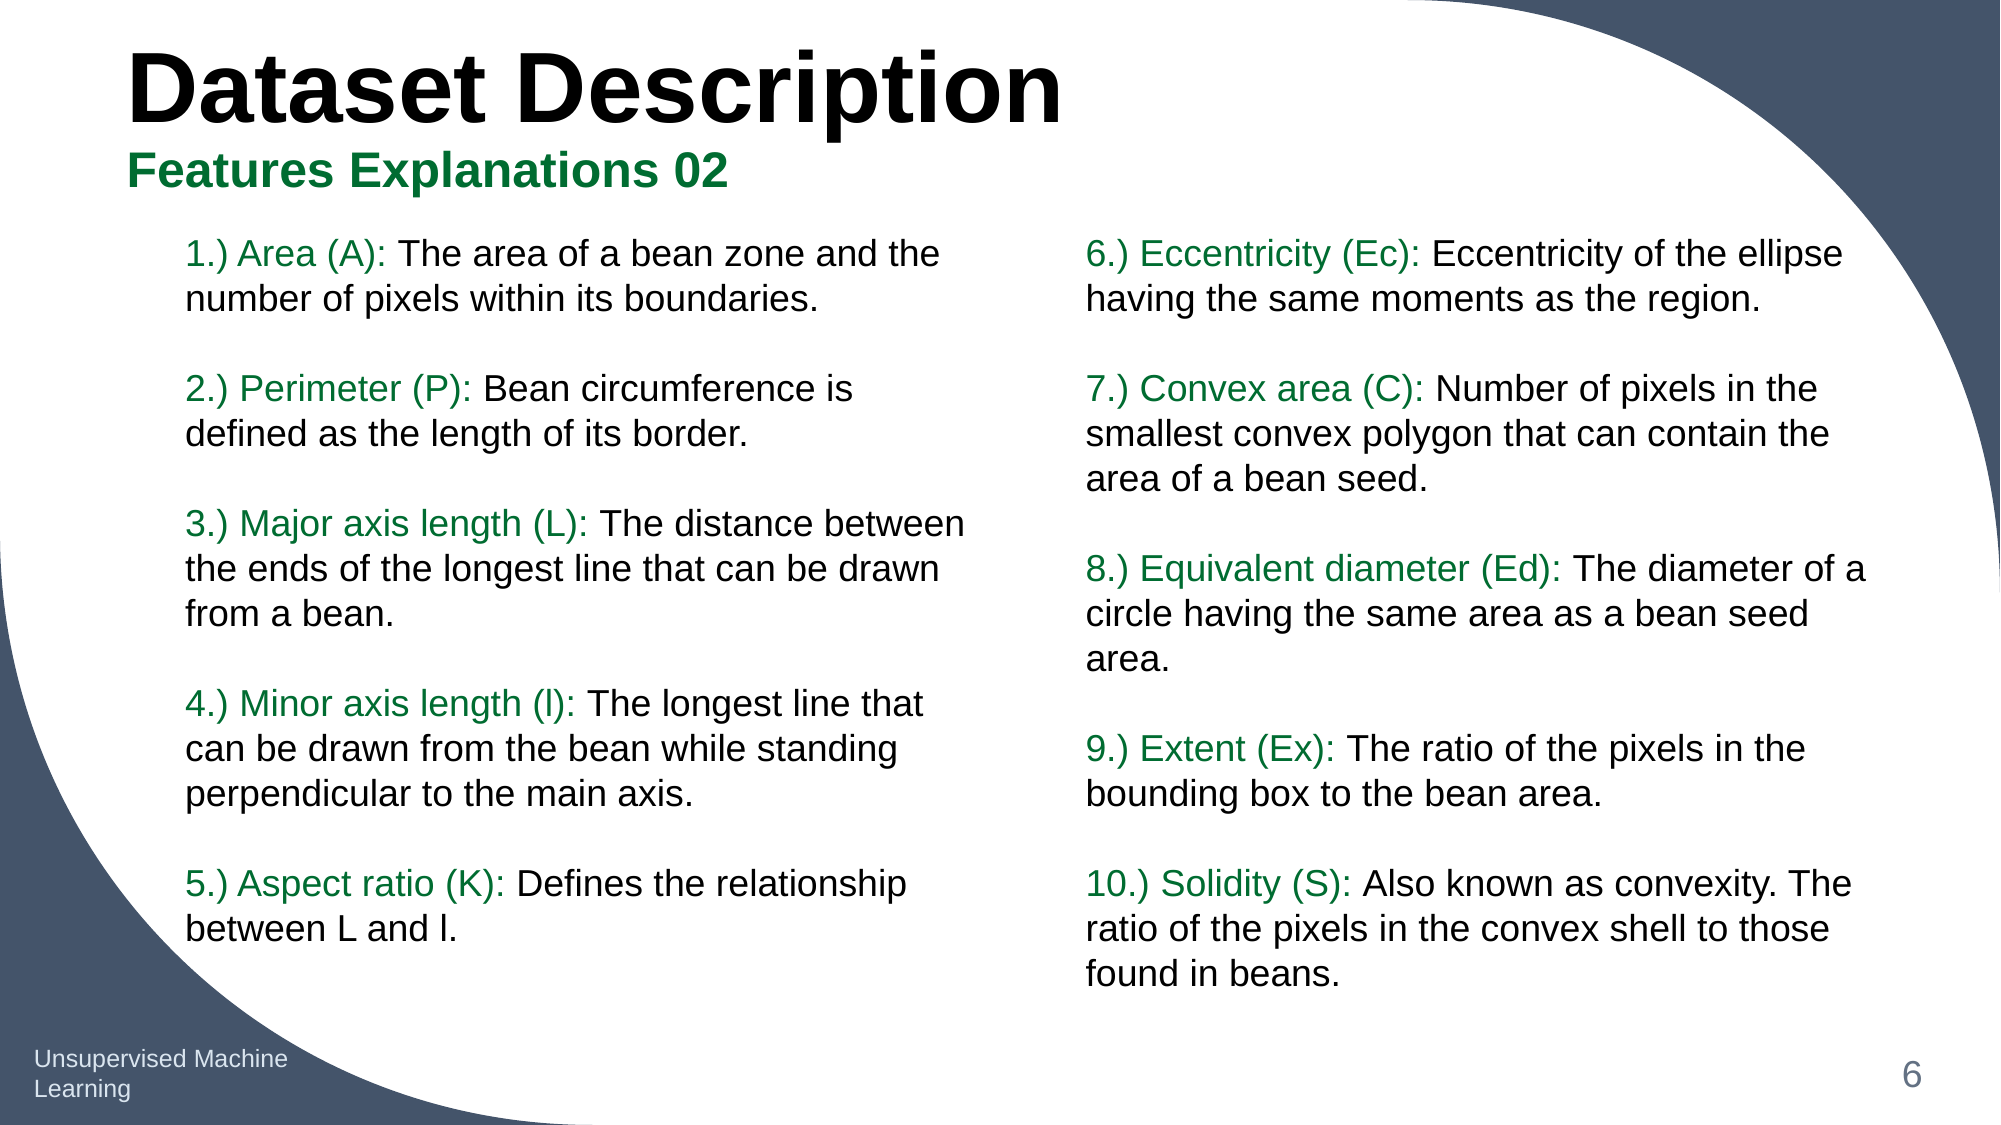

# Dataset Description Features Explanations 02
1.) Area (A): The area of a bean zone and the number of pixels within its boundaries.

2.) Perimeter (P): Bean circumference is defined as the length of its border.

3.) Major axis length (L): The distance between the ends of the longest line that can be drawn from a bean.

4.) Minor axis length (l): The longest line that can be drawn from the bean while standing perpendicular to the main axis.

5.) Aspect ratio (K): Defines the relationship between L and l.
6.) Eccentricity (Ec): Eccentricity of the ellipse having the same moments as the region.

7.) Convex area (C): Number of pixels in the smallest convex polygon that can contain the area of a bean seed.

8.) Equivalent diameter (Ed): The diameter of a circle having the same area as a bean seed area.

9.) Extent (Ex): The ratio of the pixels in the bounding box to the bean area.

10.) Solidity (S): Also known as convexity. The ratio of the pixels in the convex shell to those found in beans.

Unsupervised Machine Learning
6